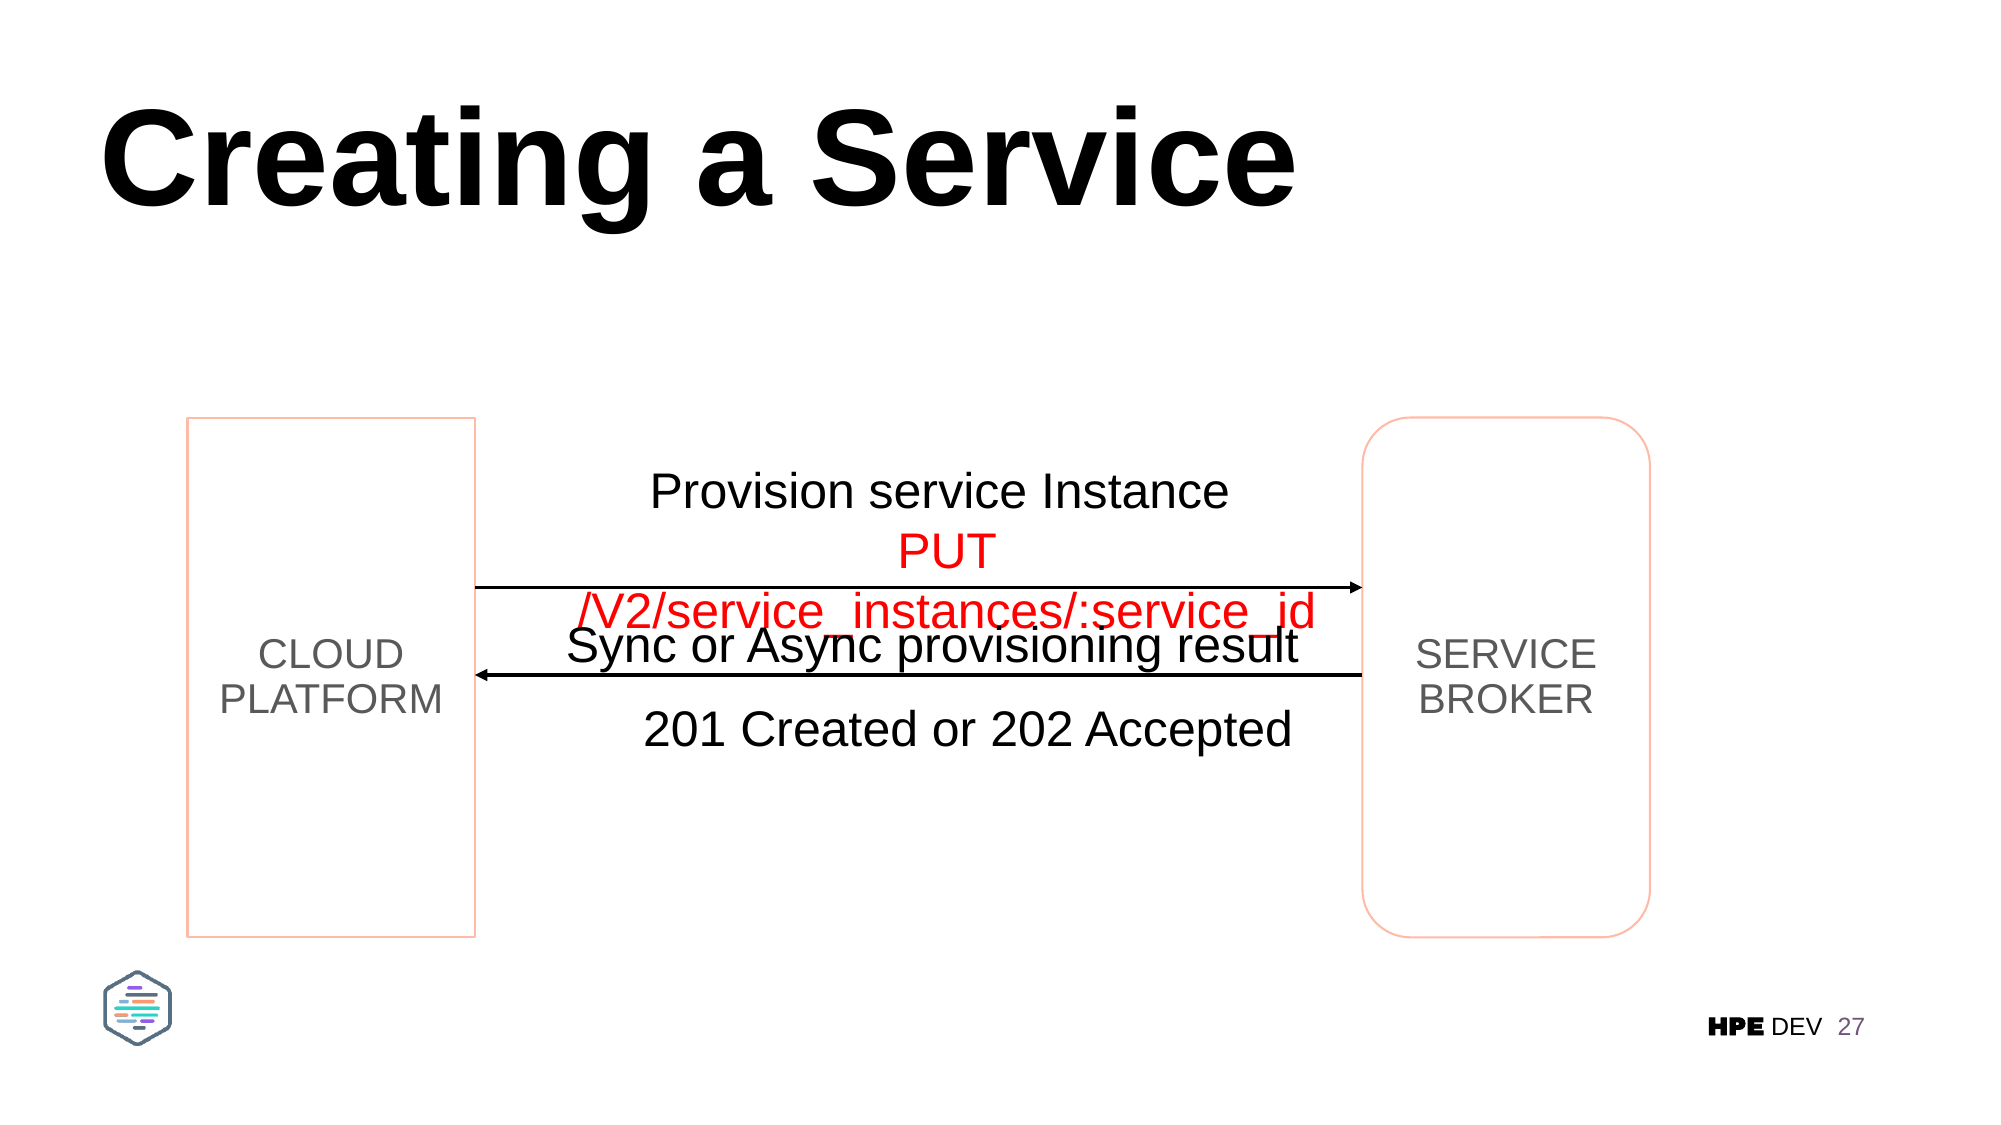

# Creating a Service
CLOUD PLATFORM
SERVICE
BROKER
Provision service Instance
PUT /V2/service_instances/:service_id
Sync or Async provisioning result
201 Created or 202 Accepted
27